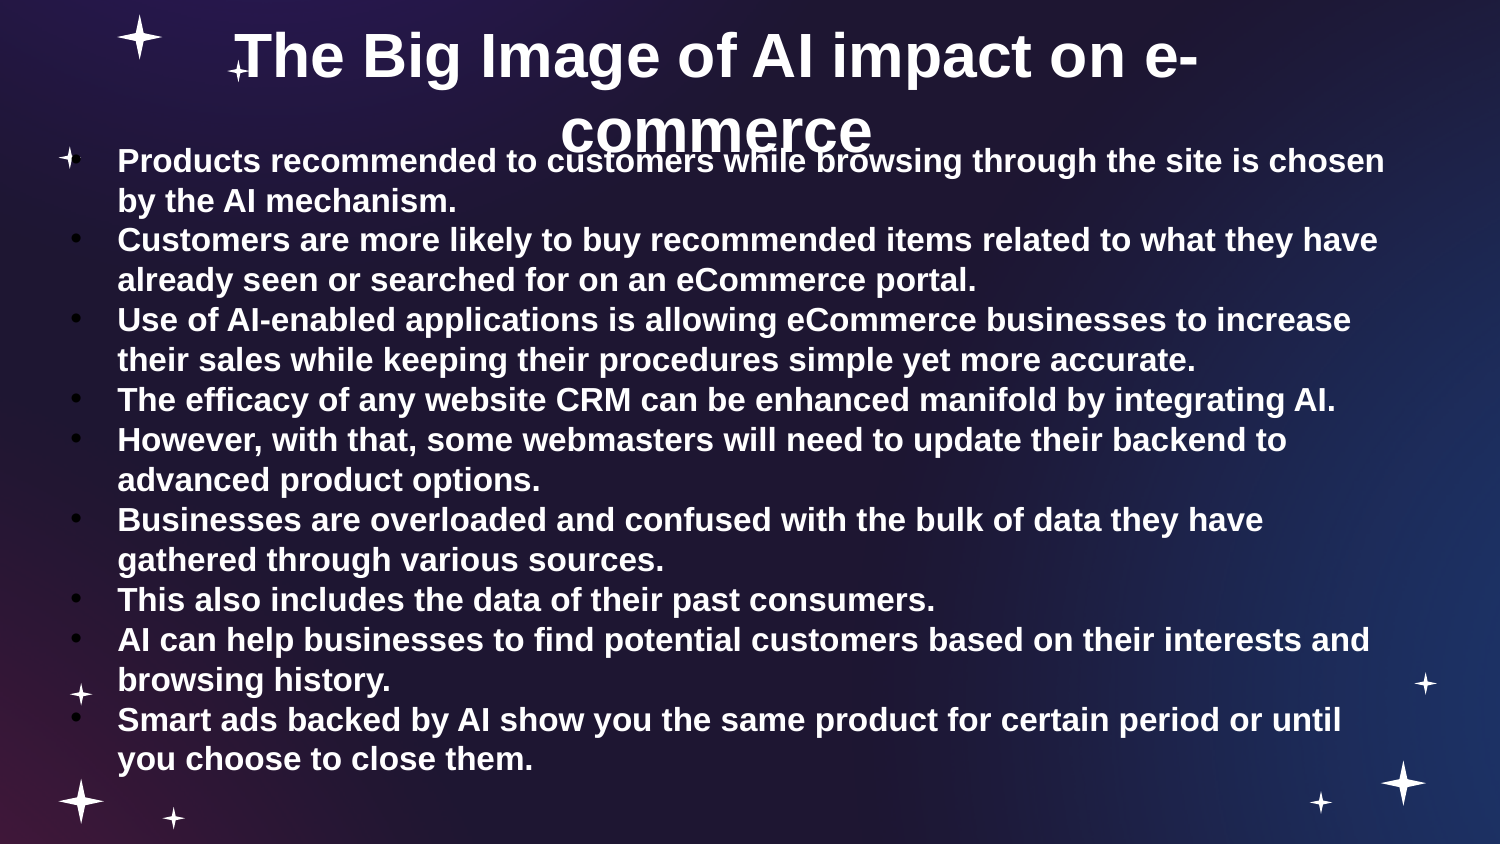

# The Big Image of AI impact on e-commerce
Products recommended to customers while browsing through the site is chosen by the AI mechanism.
Customers are more likely to buy recommended items related to what they have already seen or searched for on an eCommerce portal.
Use of AI-enabled applications is allowing eCommerce businesses to increase their sales while keeping their procedures simple yet more accurate.
The efficacy of any website CRM can be enhanced manifold by integrating AI.
However, with that, some webmasters will need to update their backend to advanced product options.
Businesses are overloaded and confused with the bulk of data they have gathered through various sources.
This also includes the data of their past consumers.
AI can help businesses to find potential customers based on their interests and browsing history.
Smart ads backed by AI show you the same product for certain period or until you choose to close them.